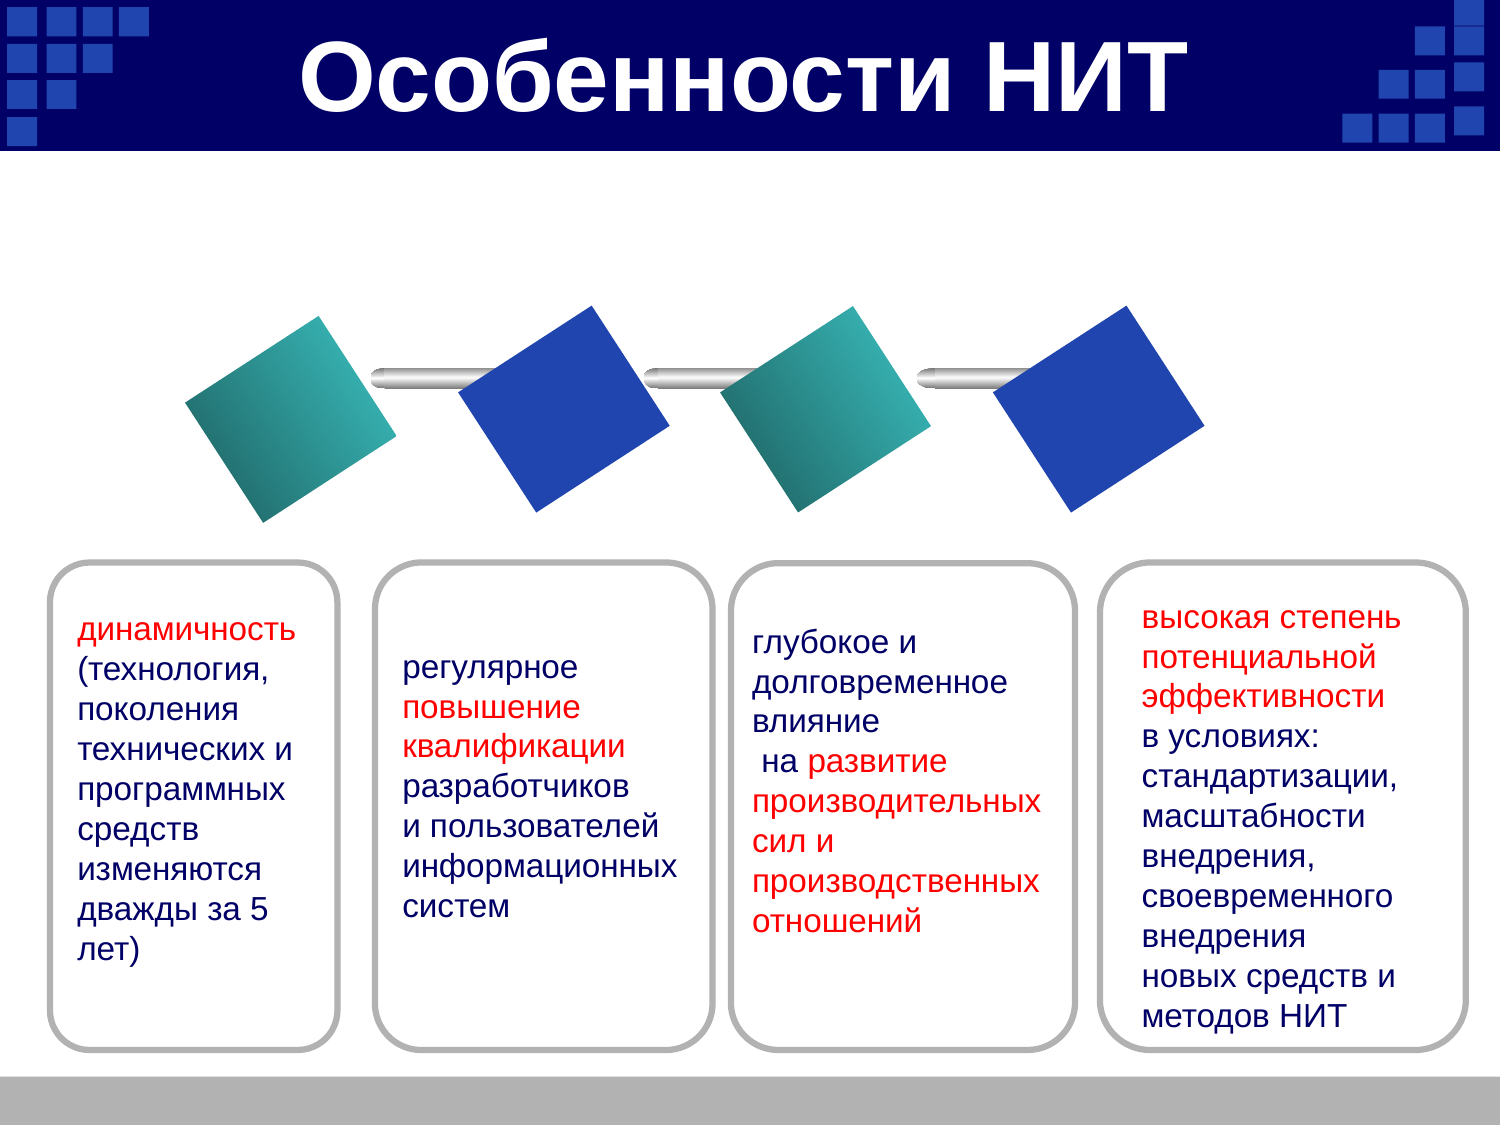

# Особенности НИТ

высокая степень
потенциальной
эффективности
в условиях:
стандартизации,
масштабности
внедрения,
своевременного
внедрения
новых средств и
методов НИТ
динамичность (технология, поколения технических и программных средств изменяются дважды за 5 лет)
глубокое и
долговременное
влияние
 на развитие
производительных
сил и
производственных
отношений
регулярное
повышение
квалификации
разработчиков
и пользователей
информационных
систем